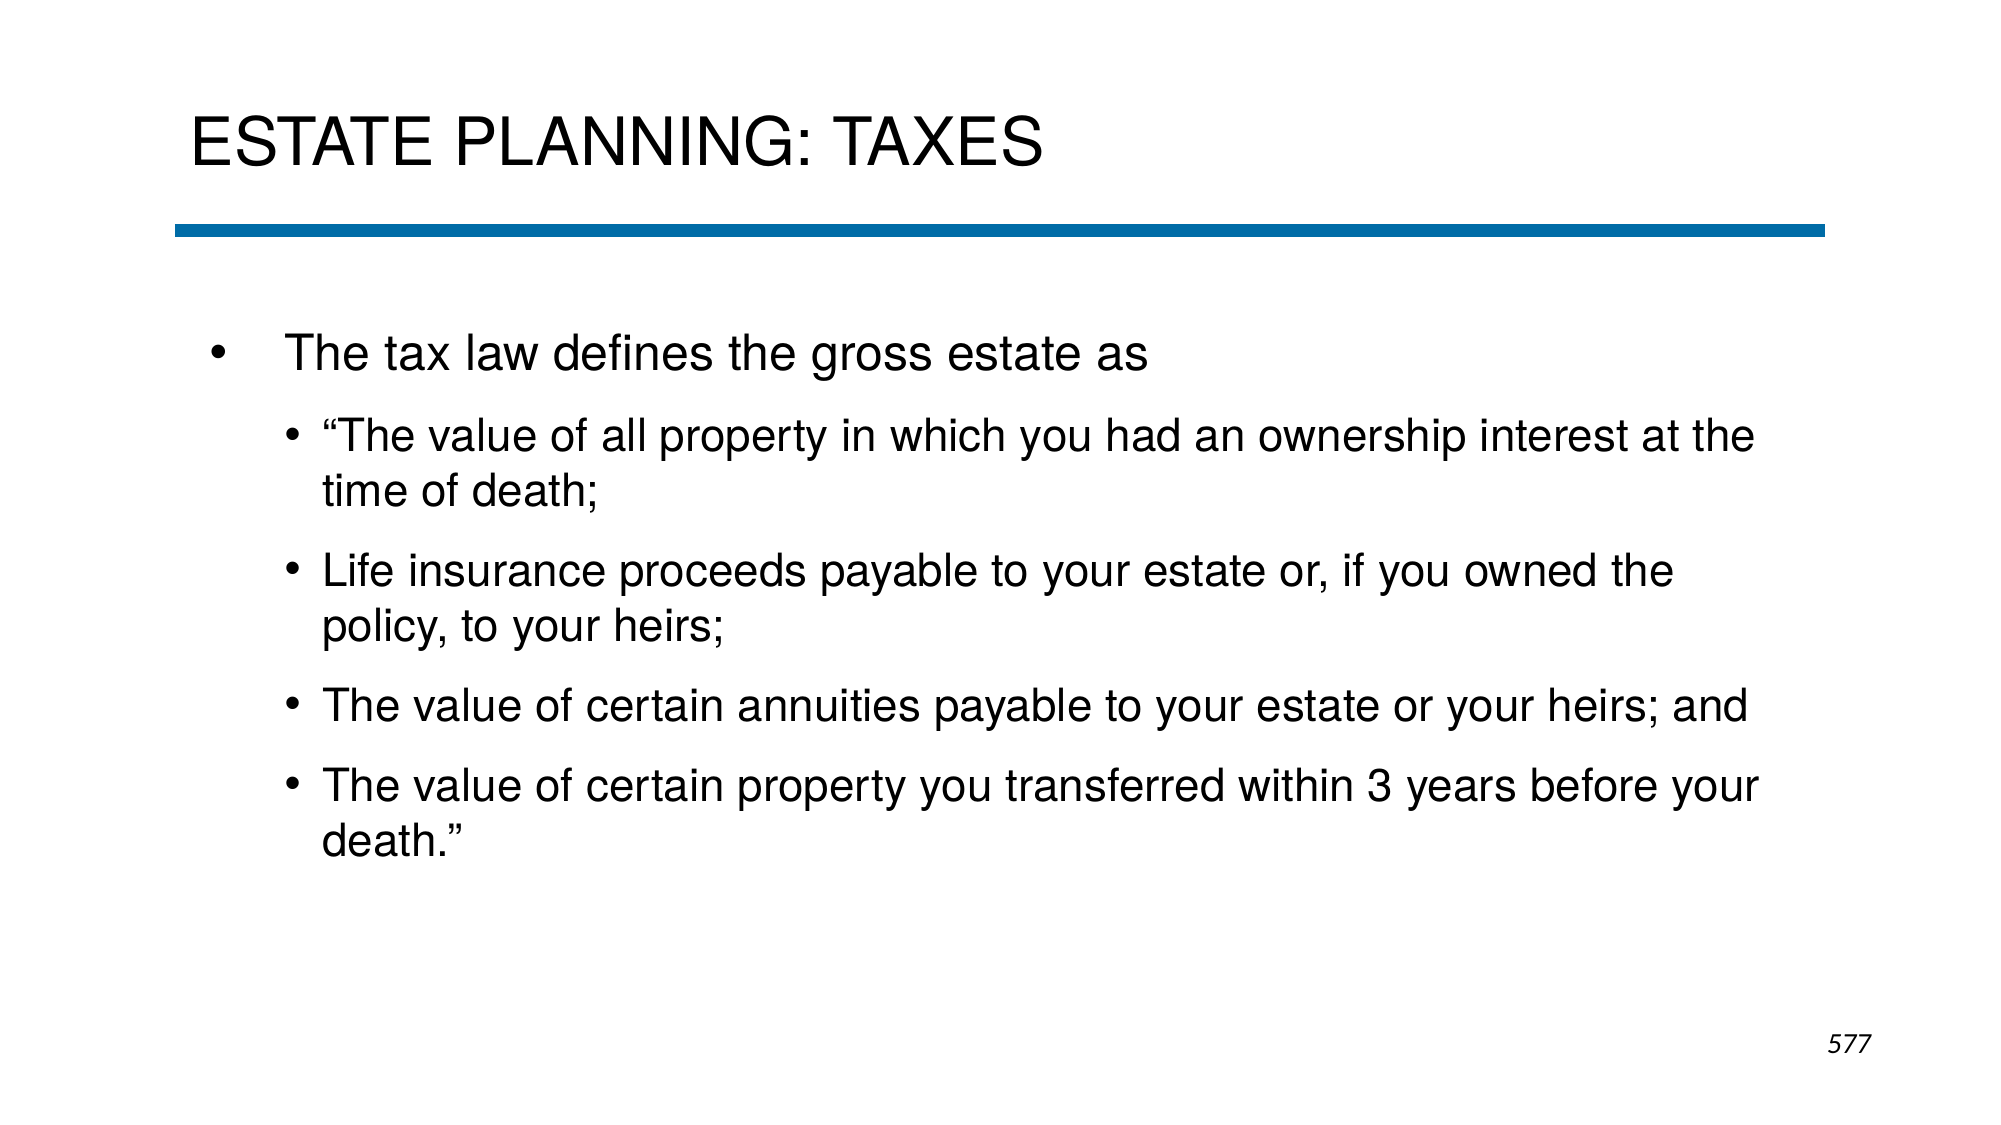

# Estate Planning: TAXES
The tax law defines the gross estate as
“The value of all property in which you had an ownership interest at the time of death;
Life insurance proceeds payable to your estate or, if you owned the policy, to your heirs;
The value of certain annuities payable to your estate or your heirs; and
The value of certain property you transferred within 3 years before your death.”

1-577